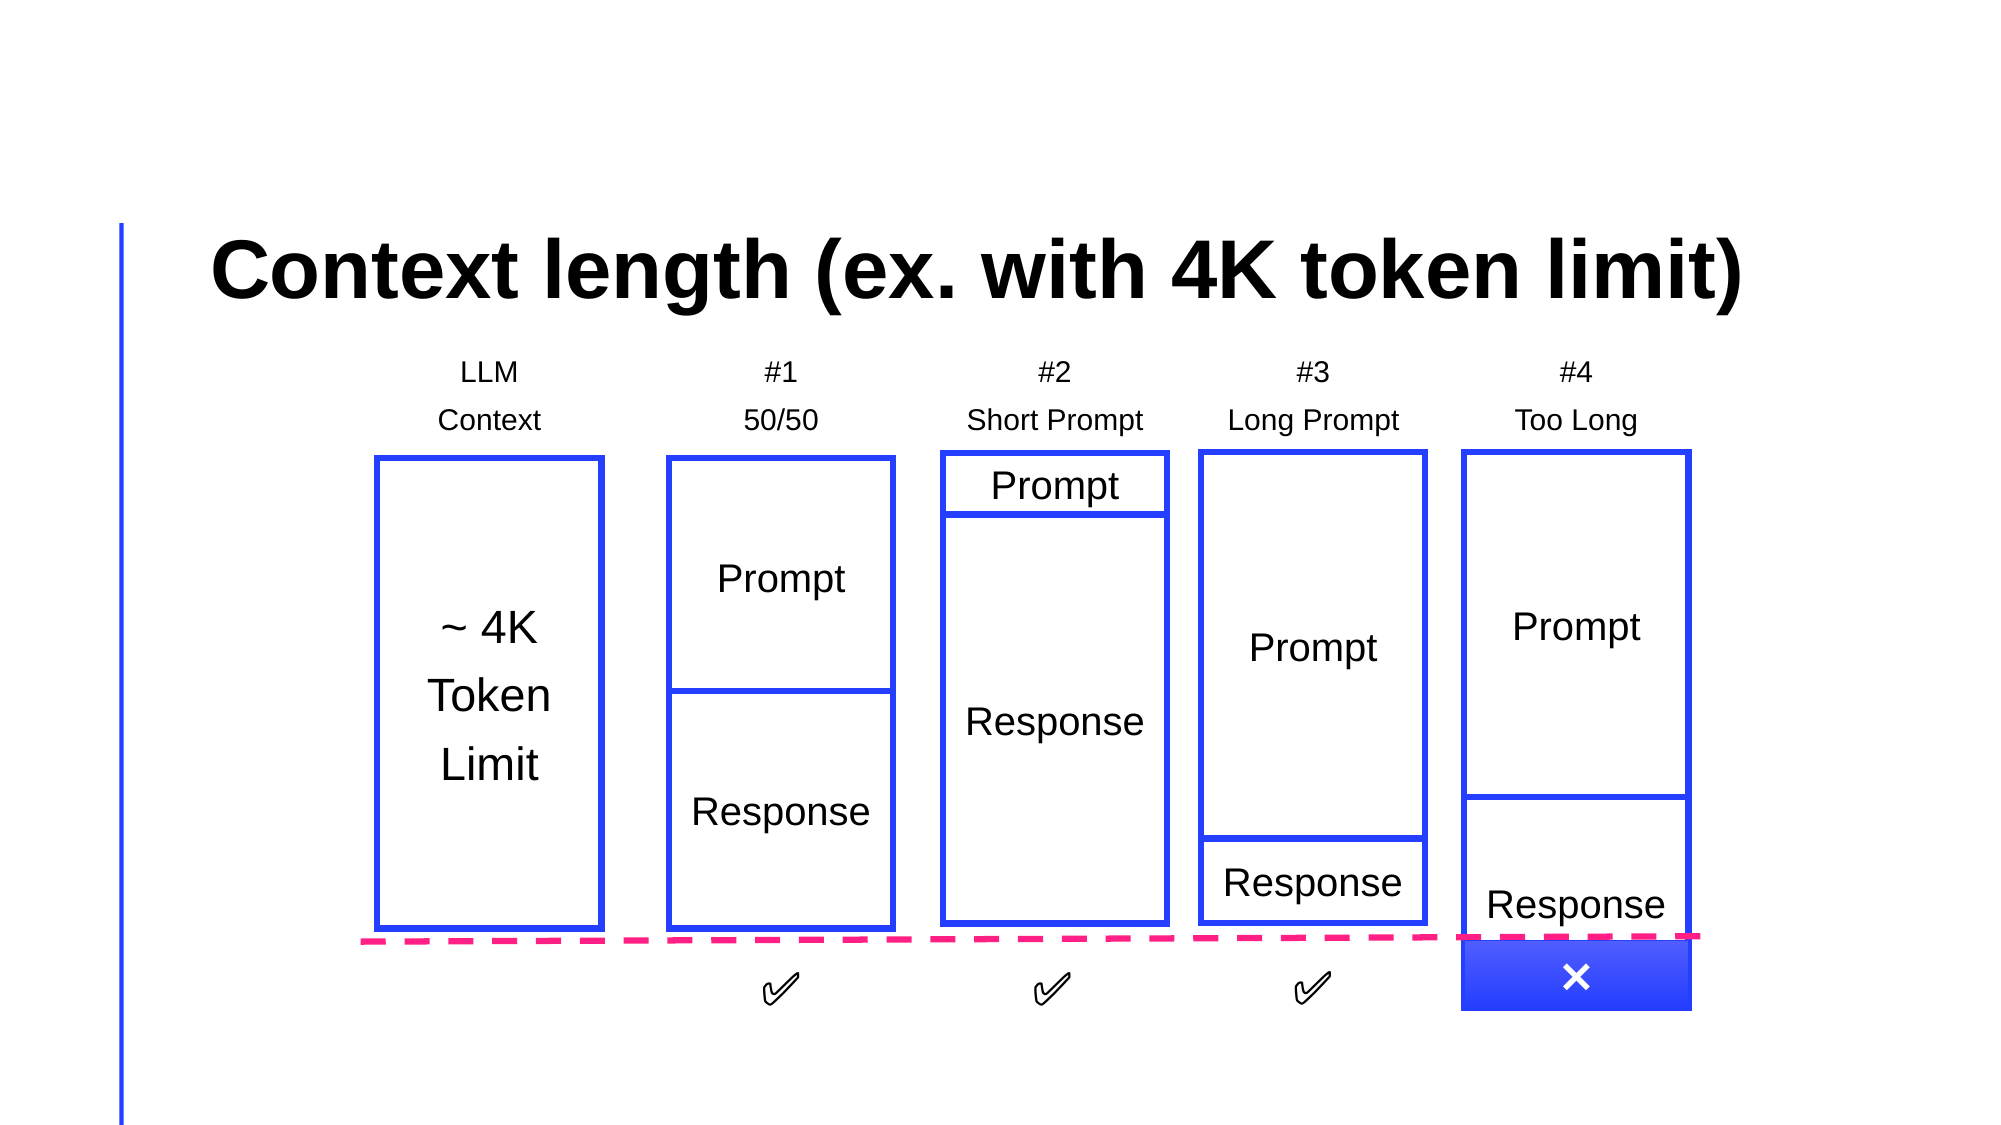

# Context length (ex. with 4K token limit)
LLM
Context
#1
50/50
#2
Short Prompt
#3
Long Prompt
#4
Too Long
Prompt
Prompt
Prompt
~ 4K
Token
Limit
Prompt
Response
Response
Response
Response
❌
✅
✅
✅